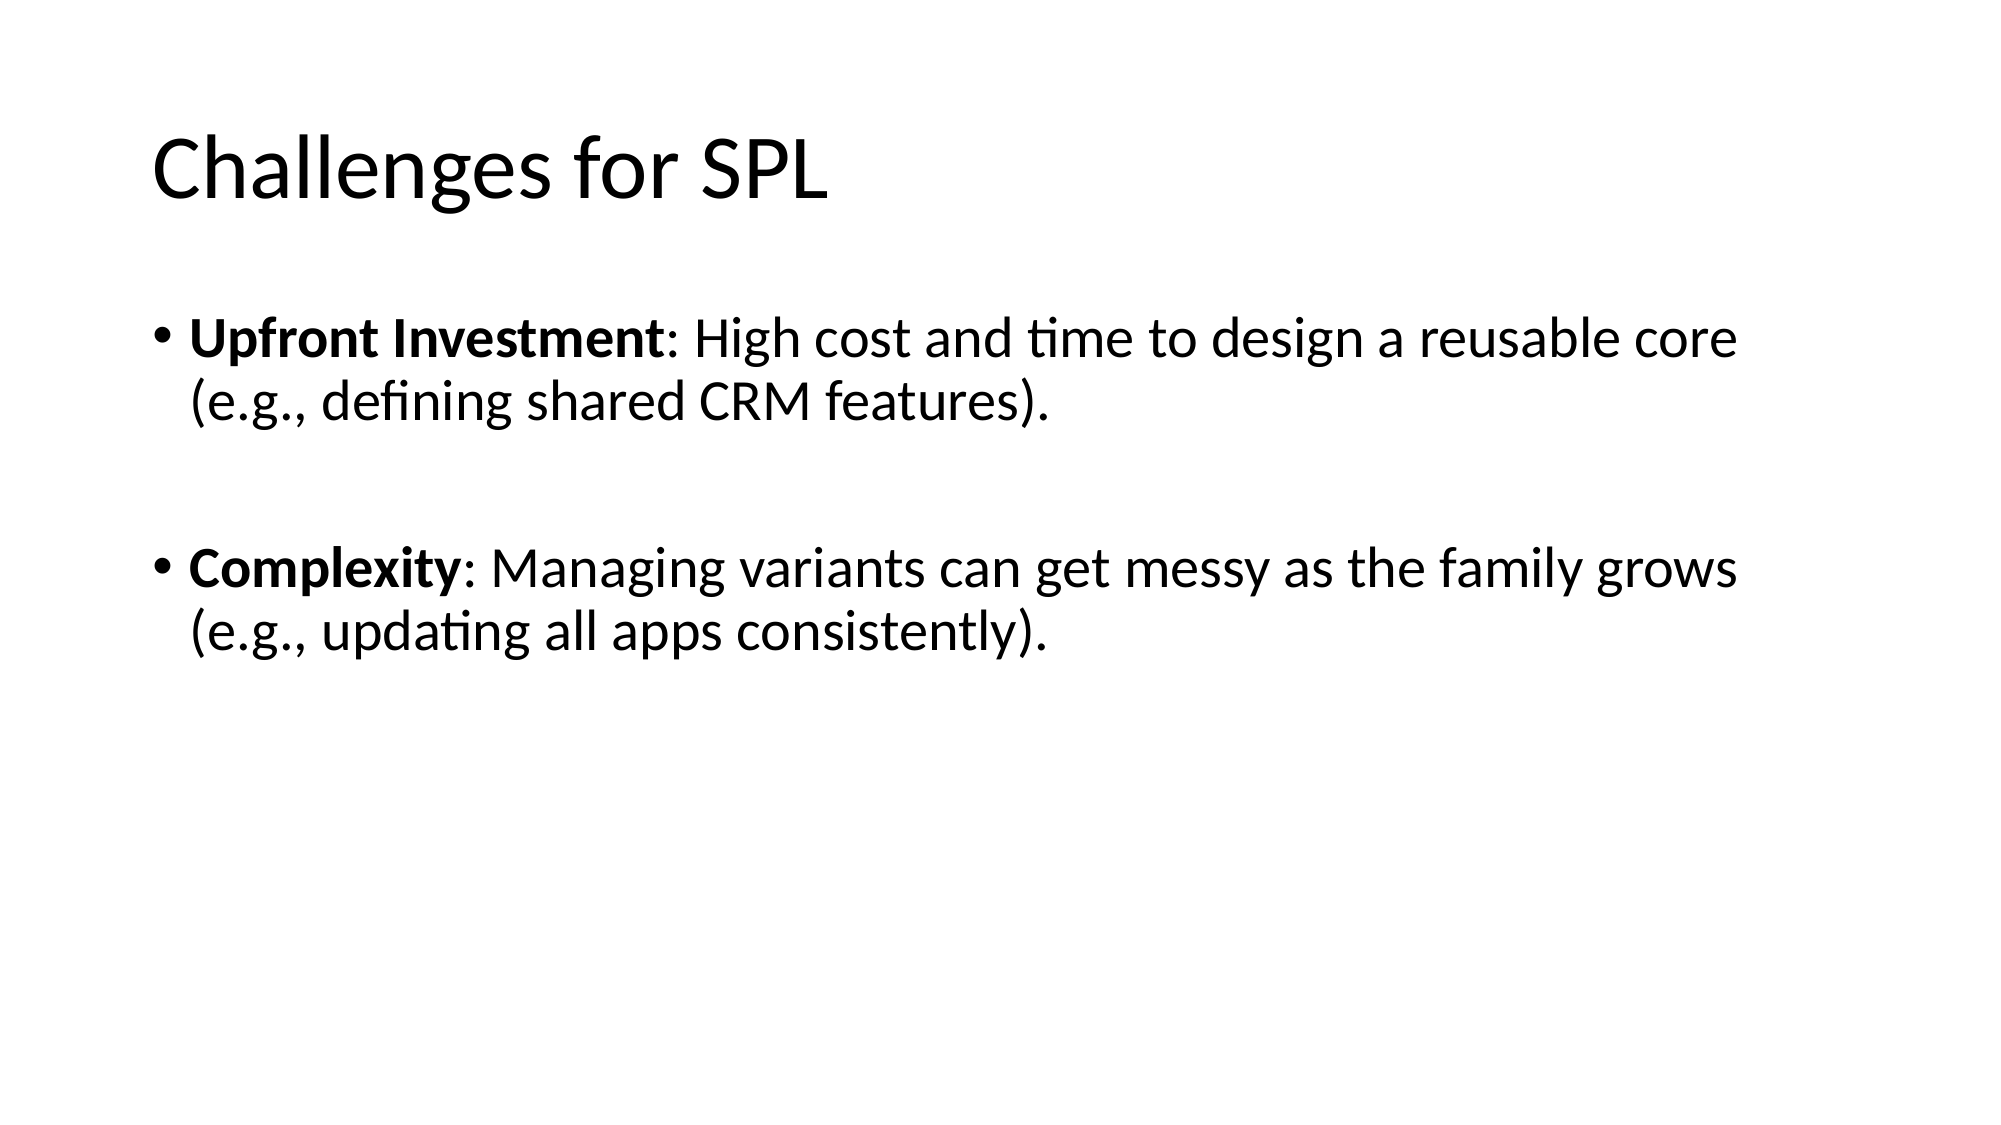

# Challenges for SPL
Upfront Investment: High cost and time to design a reusable core (e.g., defining shared CRM features).

Complexity: Managing variants can get messy as the family grows (e.g., updating all apps consistently).